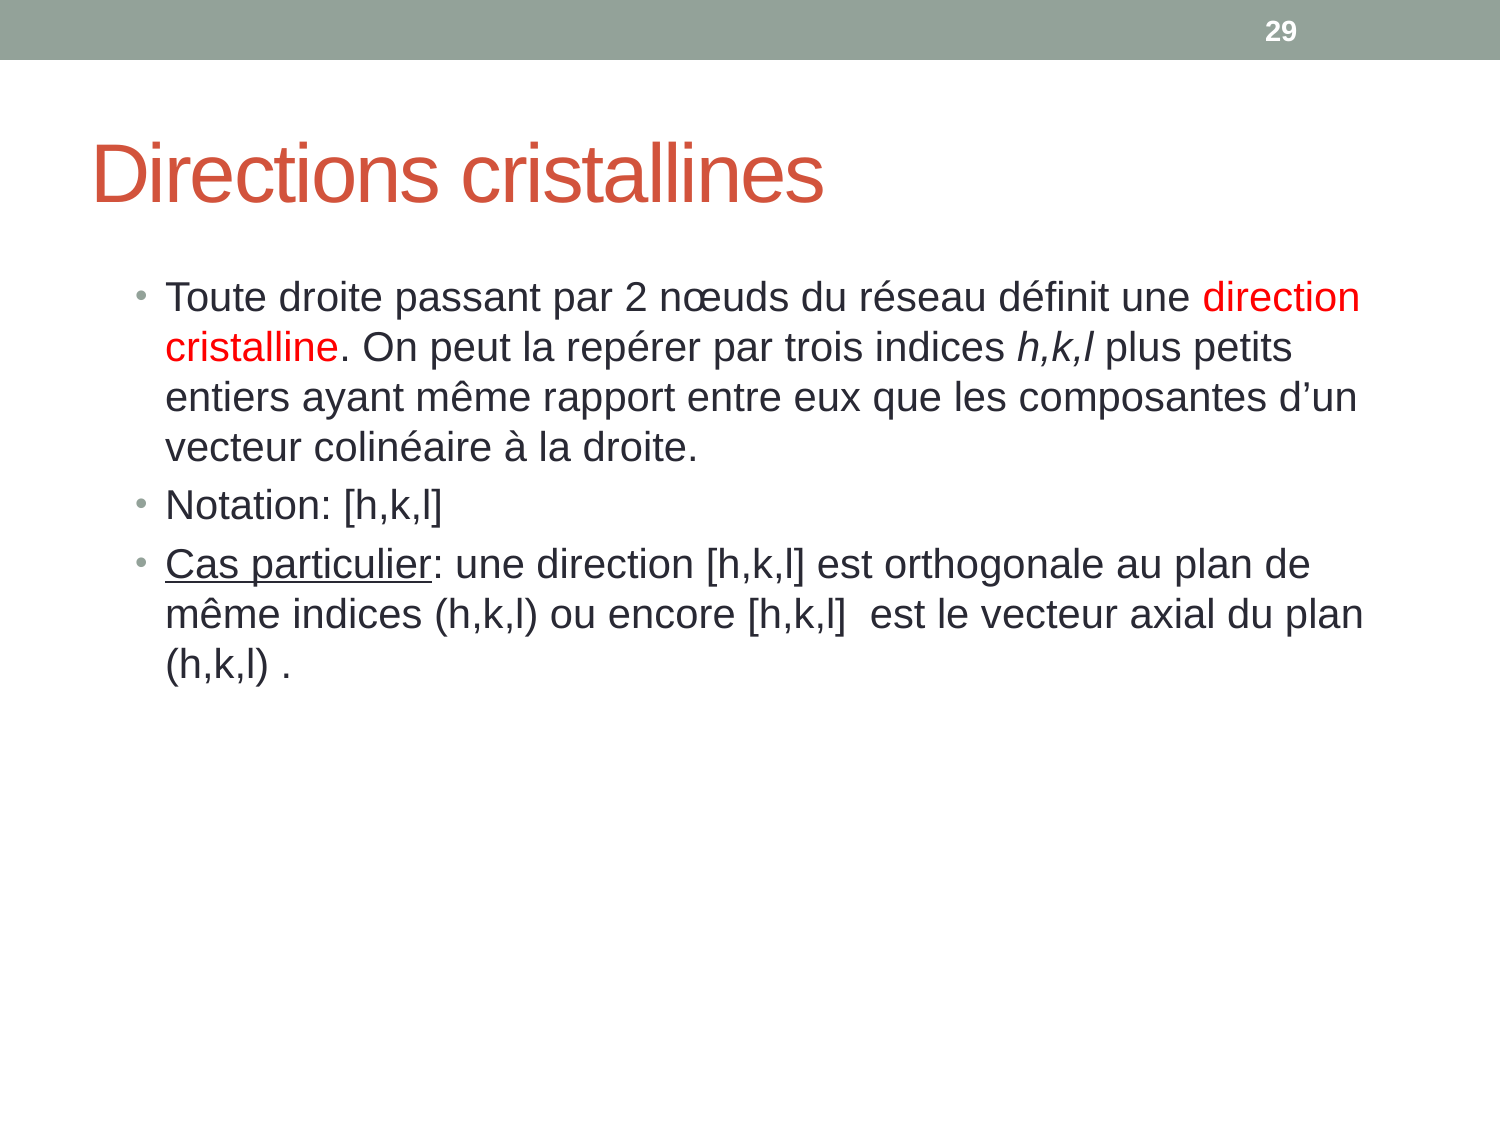

29
# Directions cristallines
Toute droite passant par 2 nœuds du réseau définit une direction cristalline. On peut la repérer par trois indices h,k,l plus petits entiers ayant même rapport entre eux que les composantes d’un vecteur colinéaire à la droite.
Notation: [h,k,l]
Cas particulier: une direction [h,k,l] est orthogonale au plan de même indices (h,k,l) ou encore [h,k,l]  est le vecteur axial du plan (h,k,l) .